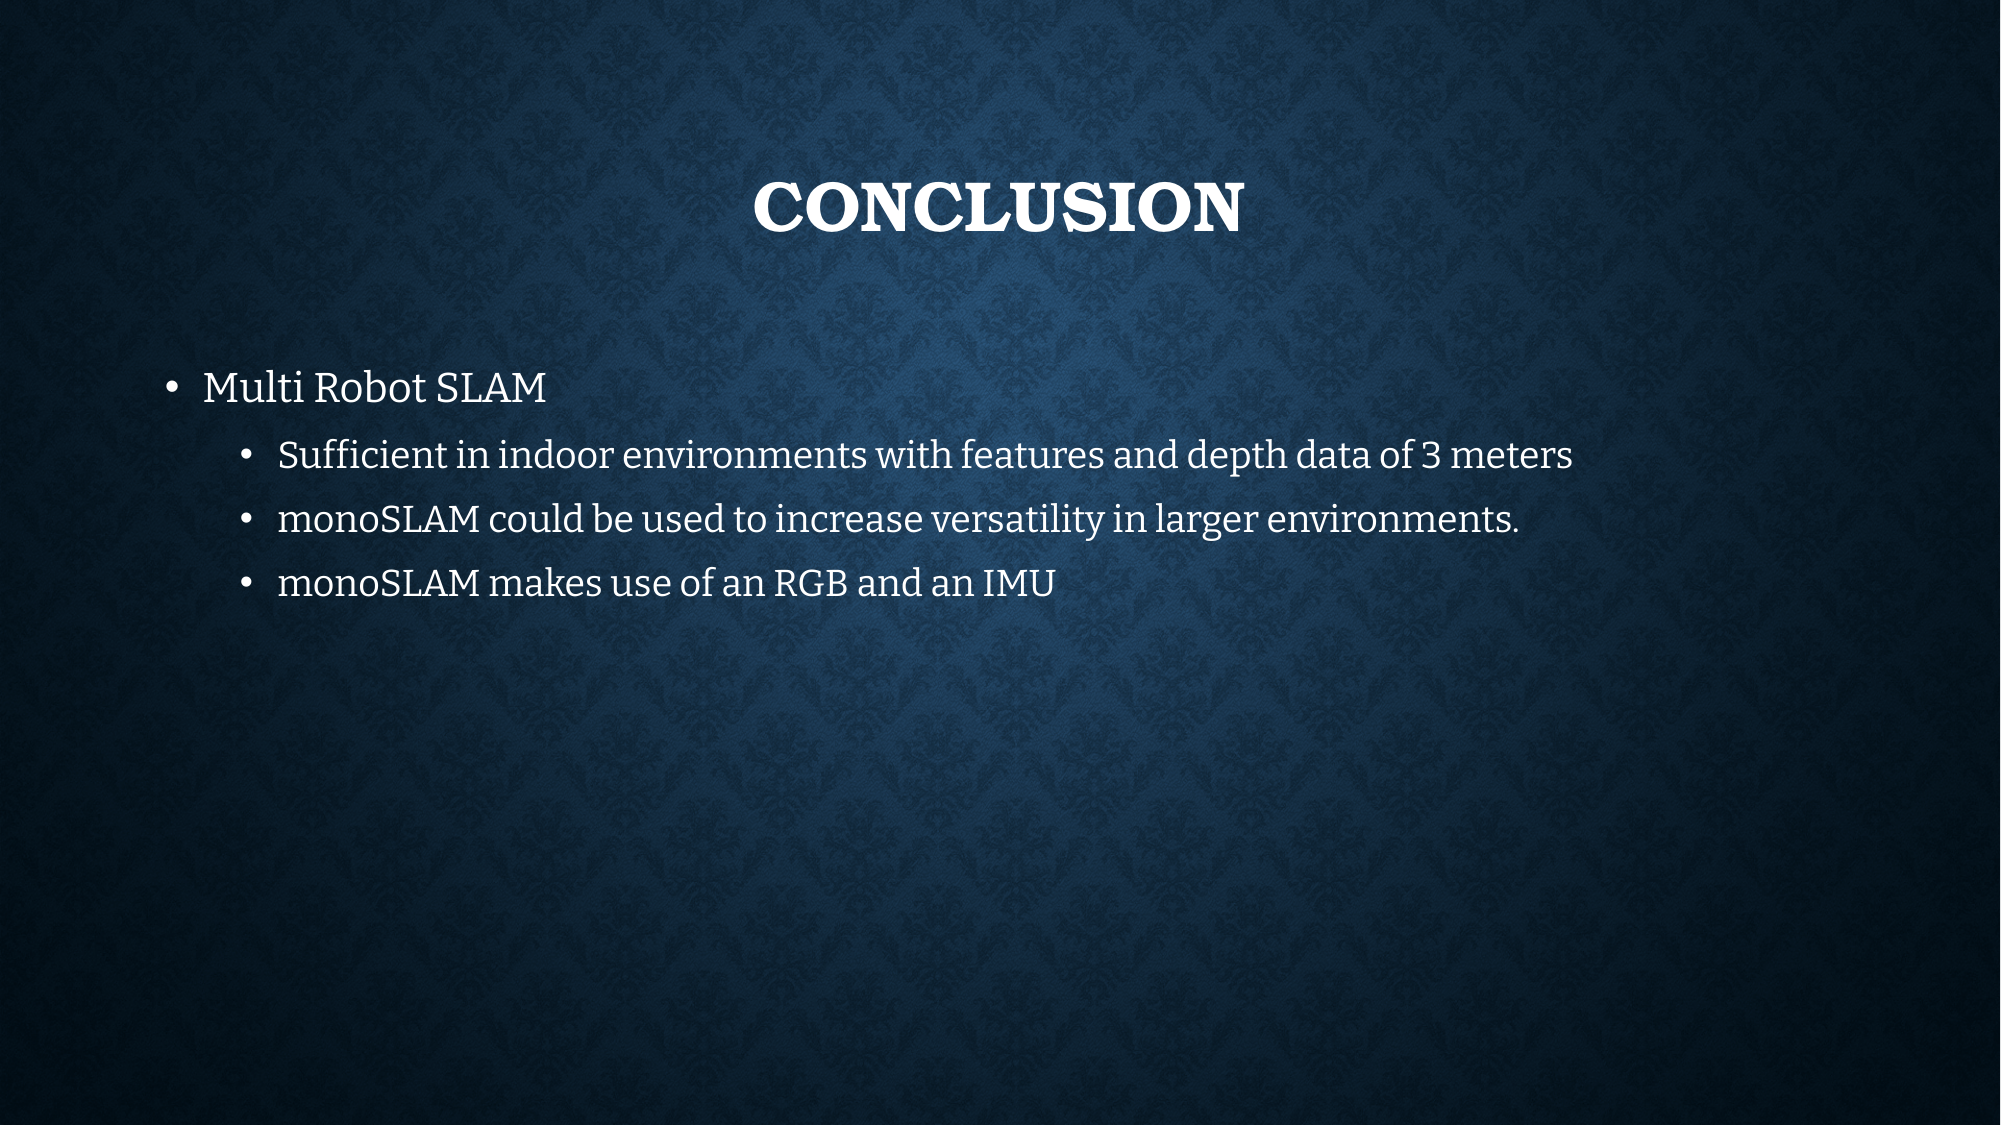

# Conclusion
Multi Robot SLAM
Sufficient in indoor environments with features and depth data of 3 meters
monoSLAM could be used to increase versatility in larger environments.
monoSLAM makes use of an RGB and an IMU